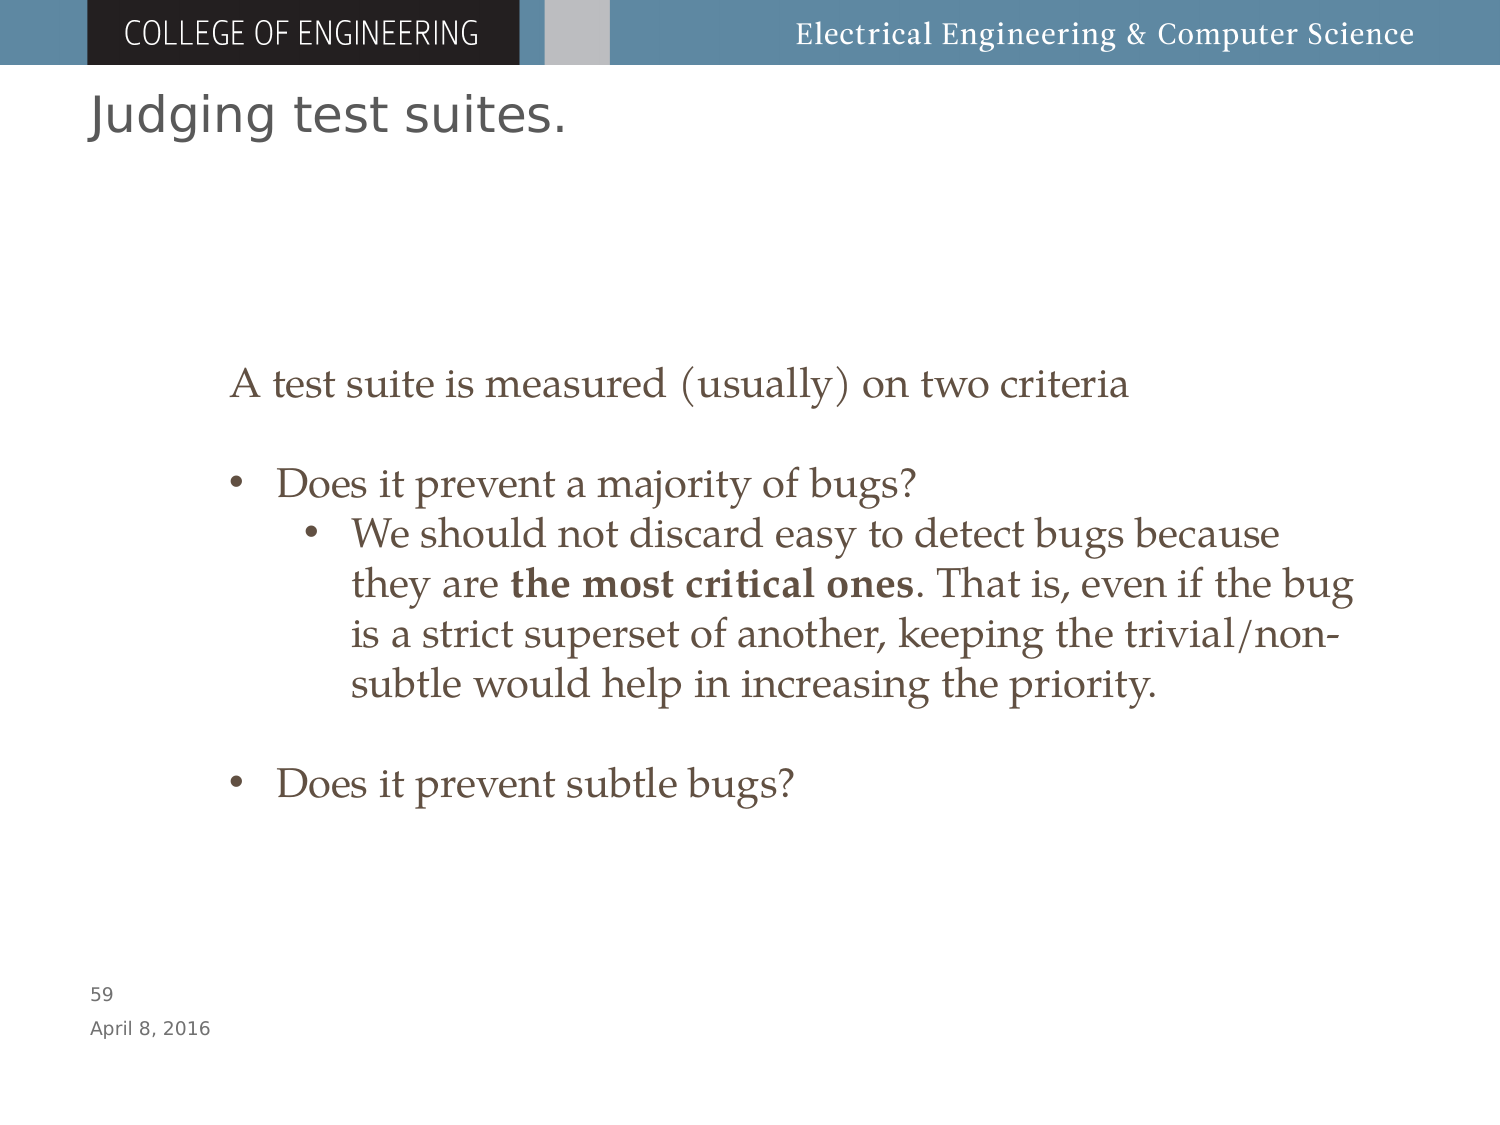

# Judging test suites.
A test suite is measured (usually) on two criteria

Does it prevent a majority of bugs?
We should not discard easy to detect bugs because they are the most critical ones. That is, even if the bug is a strict superset of another, keeping the trivial/non-subtle would help in increasing the priority.

Does it prevent subtle bugs?

59
April 8, 2016